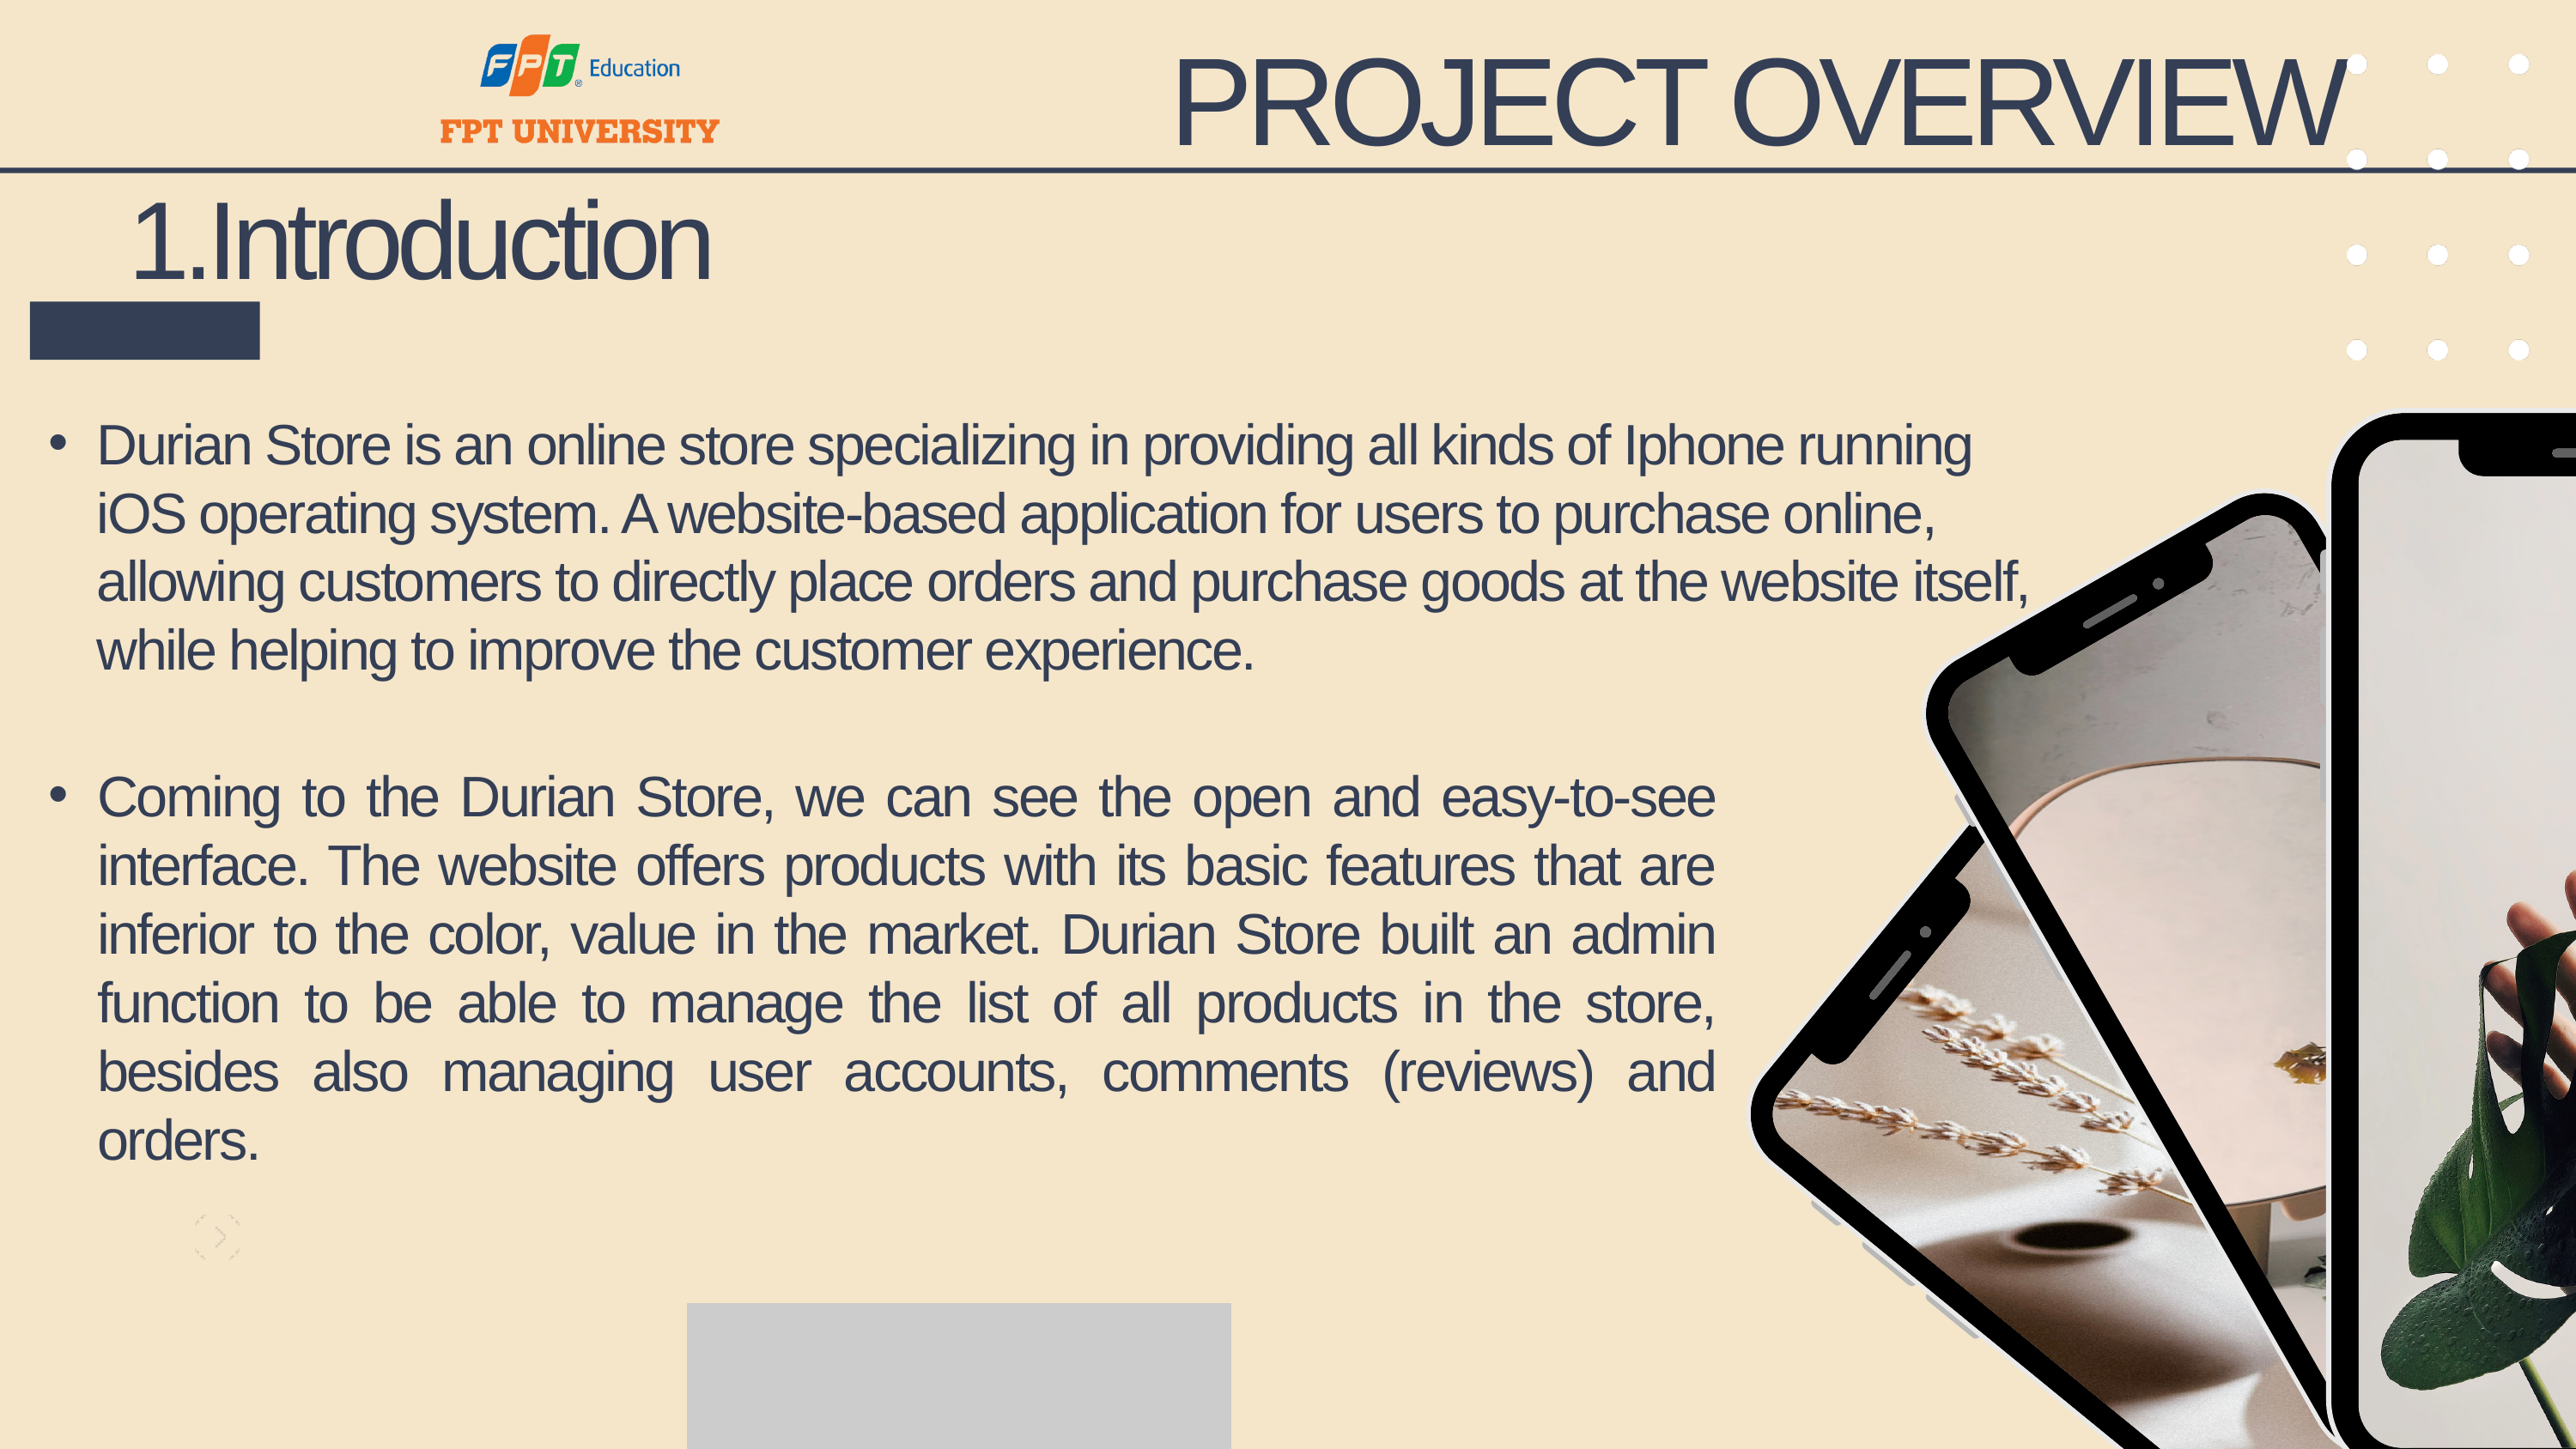

PROJECT OVERVIEW

1.Introduction

Durian Store is an online store specializing in providing all kinds of Iphone running iOS operating system. A website-based application for users to purchase online, allowing customers to directly place orders and purchase goods at the website itself, while helping to improve the customer experience.

Coming to the Durian Store, we can see the open and easy-to-see interface. The website offers products with its basic features that are inferior to the color, value in the market. Durian Store built an admin function to be able to manage the list of all products in the store, besides also managing user accounts, comments (reviews) and orders.